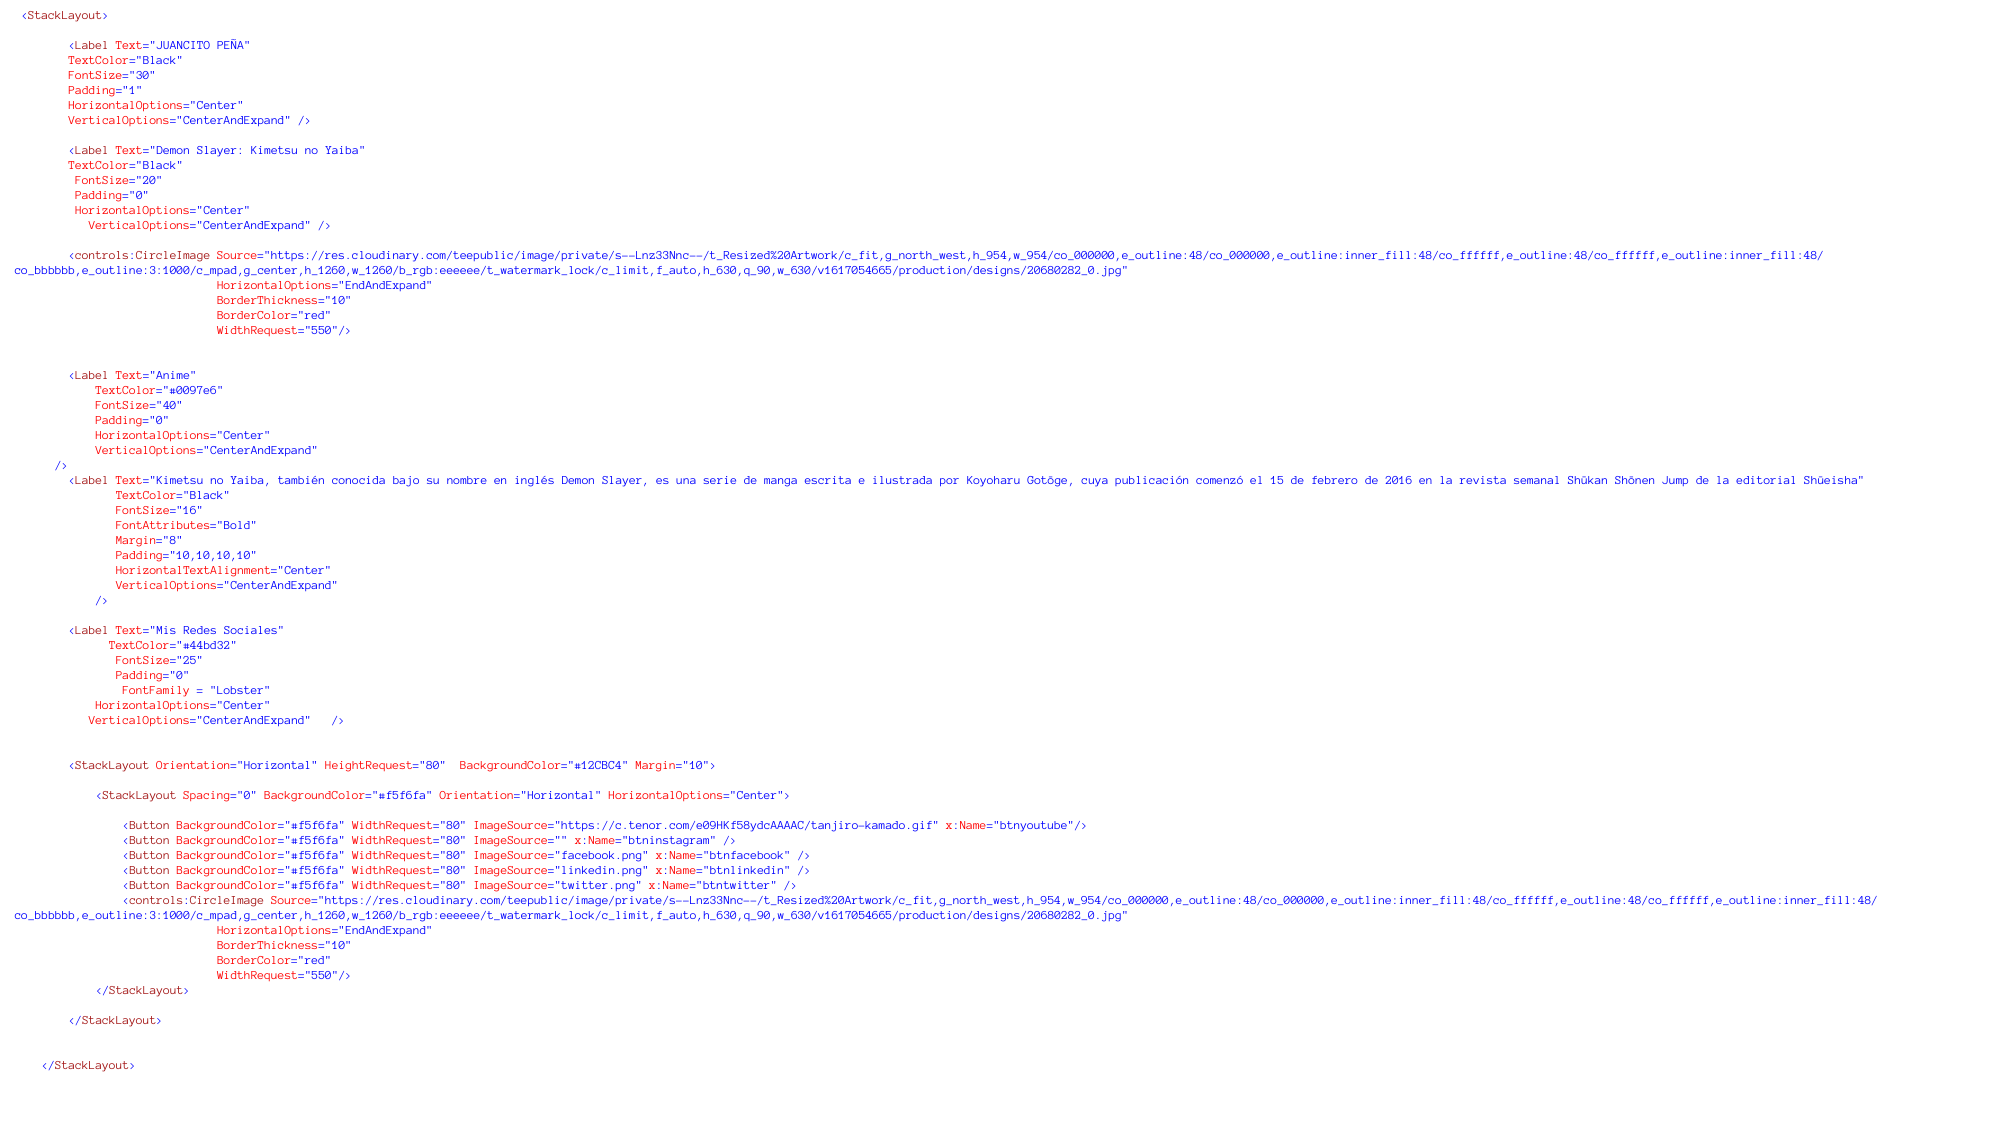

<StackLayout>

        <Label Text="JUANCITO PEÑA"
        TextColor="Black"
        FontSize="30"
        Padding="1"
        HorizontalOptions="Center"
        VerticalOptions="CenterAndExpand" />

        <Label Text="Demon Slayer: Kimetsu no Yaiba"
        TextColor="Black"
         FontSize="20"
         Padding="0"
         HorizontalOptions="Center"
           VerticalOptions="CenterAndExpand" />

        <controls:CircleImage Source="https://res.cloudinary.com/teepublic/image/private/s--Lnz33Nnc--/t_Resized%20Artwork/c_fit,g_north_west,h_954,w_954/co_000000,e_outline:48/co_000000,e_outline:inner_fill:48/co_ffffff,e_outline:48/co_ffffff,e_outline:inner_fill:48/co_bbbbbb,e_outline:3:1000/c_mpad,g_center,h_1260,w_1260/b_rgb:eeeeee/t_watermark_lock/c_limit,f_auto,h_630,q_90,w_630/v1617054665/production/designs/20680282_0.jpg"
                              HorizontalOptions="EndAndExpand"
                              BorderThickness="10"
                              BorderColor="red"
                              WidthRequest="550"/>

        <Label Text="Anime"
            TextColor="#0097e6"
            FontSize="40"
            Padding="0"
            HorizontalOptions="Center"
            VerticalOptions="CenterAndExpand"
      />
        <Label Text="Kimetsu no Yaiba, también conocida bajo su nombre en inglés Demon Slayer, es una serie de manga escrita e ilustrada por Koyoharu Gotōge, cuya publicación comenzó el 15 de febrero de 2016 en la revista semanal Shūkan Shōnen Jump de la editorial Shūeisha"
               TextColor="Black"
               FontSize="16"
               FontAttributes="Bold"
               Margin="8"
               Padding="10,10,10,10"
               HorizontalTextAlignment="Center"
               VerticalOptions="CenterAndExpand"
            />

        <Label Text="Mis Redes Sociales"
              TextColor="#44bd32"
               FontSize="25"
               Padding="0"
                FontFamily = "Lobster"
            HorizontalOptions="Center"
           VerticalOptions="CenterAndExpand"   />

        <StackLayout Orientation="Horizontal" HeightRequest="80"  BackgroundColor="#12CBC4" Margin="10">

            <StackLayout Spacing="0" BackgroundColor="#f5f6fa" Orientation="Horizontal" HorizontalOptions="Center">

                <Button BackgroundColor="#f5f6fa" WidthRequest="80" ImageSource="https://c.tenor.com/e09HKf58ydcAAAAC/tanjiro-kamado.gif" x:Name="btnyoutube"/>
                <Button BackgroundColor="#f5f6fa" WidthRequest="80" ImageSource="" x:Name="btninstagram" />
                <Button BackgroundColor="#f5f6fa" WidthRequest="80" ImageSource="facebook.png" x:Name="btnfacebook" />
                <Button BackgroundColor="#f5f6fa" WidthRequest="80" ImageSource="linkedin.png" x:Name="btnlinkedin" />
                <Button BackgroundColor="#f5f6fa" WidthRequest="80" ImageSource="twitter.png" x:Name="btntwitter" />
                <controls:CircleImage Source="https://res.cloudinary.com/teepublic/image/private/s--Lnz33Nnc--/t_Resized%20Artwork/c_fit,g_north_west,h_954,w_954/co_000000,e_outline:48/co_000000,e_outline:inner_fill:48/co_ffffff,e_outline:48/co_ffffff,e_outline:inner_fill:48/co_bbbbbb,e_outline:3:1000/c_mpad,g_center,h_1260,w_1260/b_rgb:eeeeee/t_watermark_lock/c_limit,f_auto,h_630,q_90,w_630/v1617054665/production/designs/20680282_0.jpg"
                              HorizontalOptions="EndAndExpand"
                              BorderThickness="10"
                              BorderColor="red"
                              WidthRequest="550"/>
            </StackLayout>

        </StackLayout>

    </StackLayout>